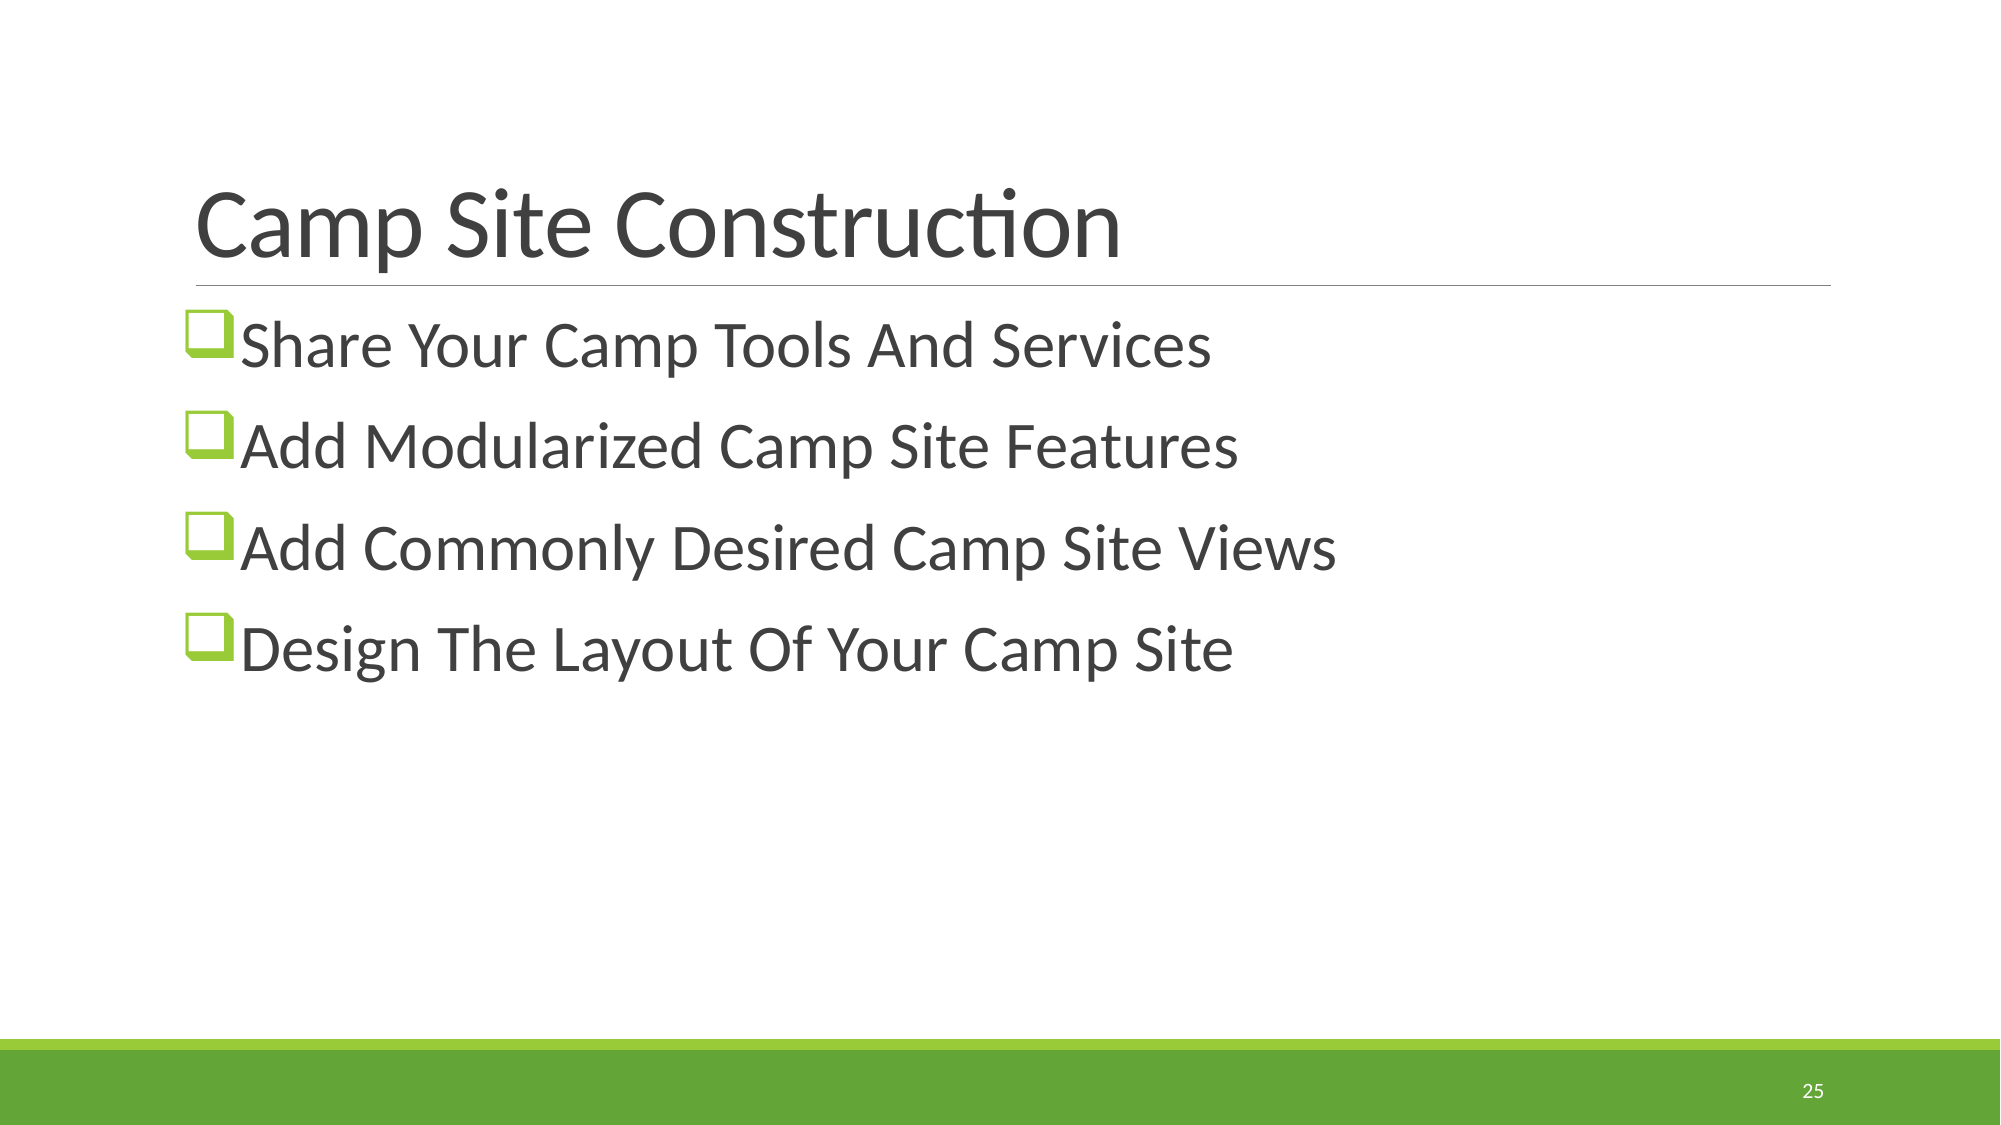

# Camp Site Construction
Share Your Camp Tools And Services
Add Modularized Camp Site Features
Add Commonly Desired Camp Site Views
Design The Layout Of Your Camp Site
25